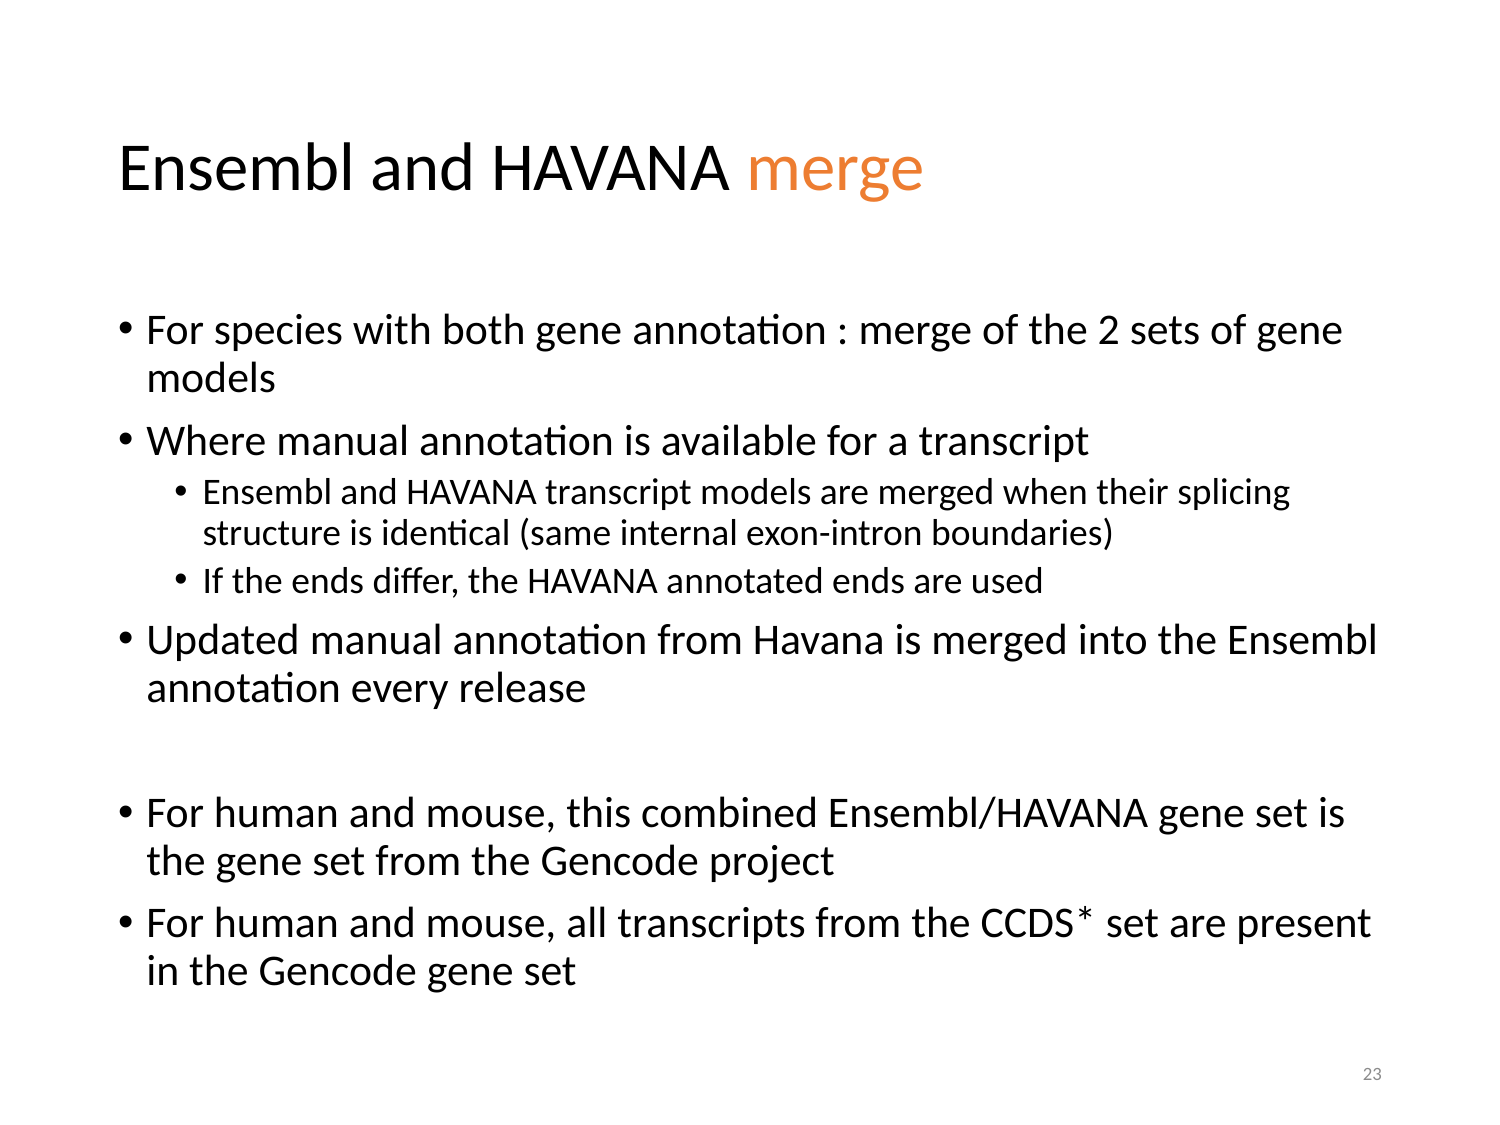

# Ensembl and HAVANA merge
For species with both gene annotation : merge of the 2 sets of gene models
Where manual annotation is available for a transcript
Ensembl and HAVANA transcript models are merged when their splicing structure is identical (same internal exon-intron boundaries)
If the ends differ, the HAVANA annotated ends are used
Updated manual annotation from Havana is merged into the Ensembl annotation every release

For human and mouse, this combined Ensembl/HAVANA gene set is the gene set from the Gencode project
For human and mouse, all transcripts from the CCDS* set are present in the Gencode gene set
23